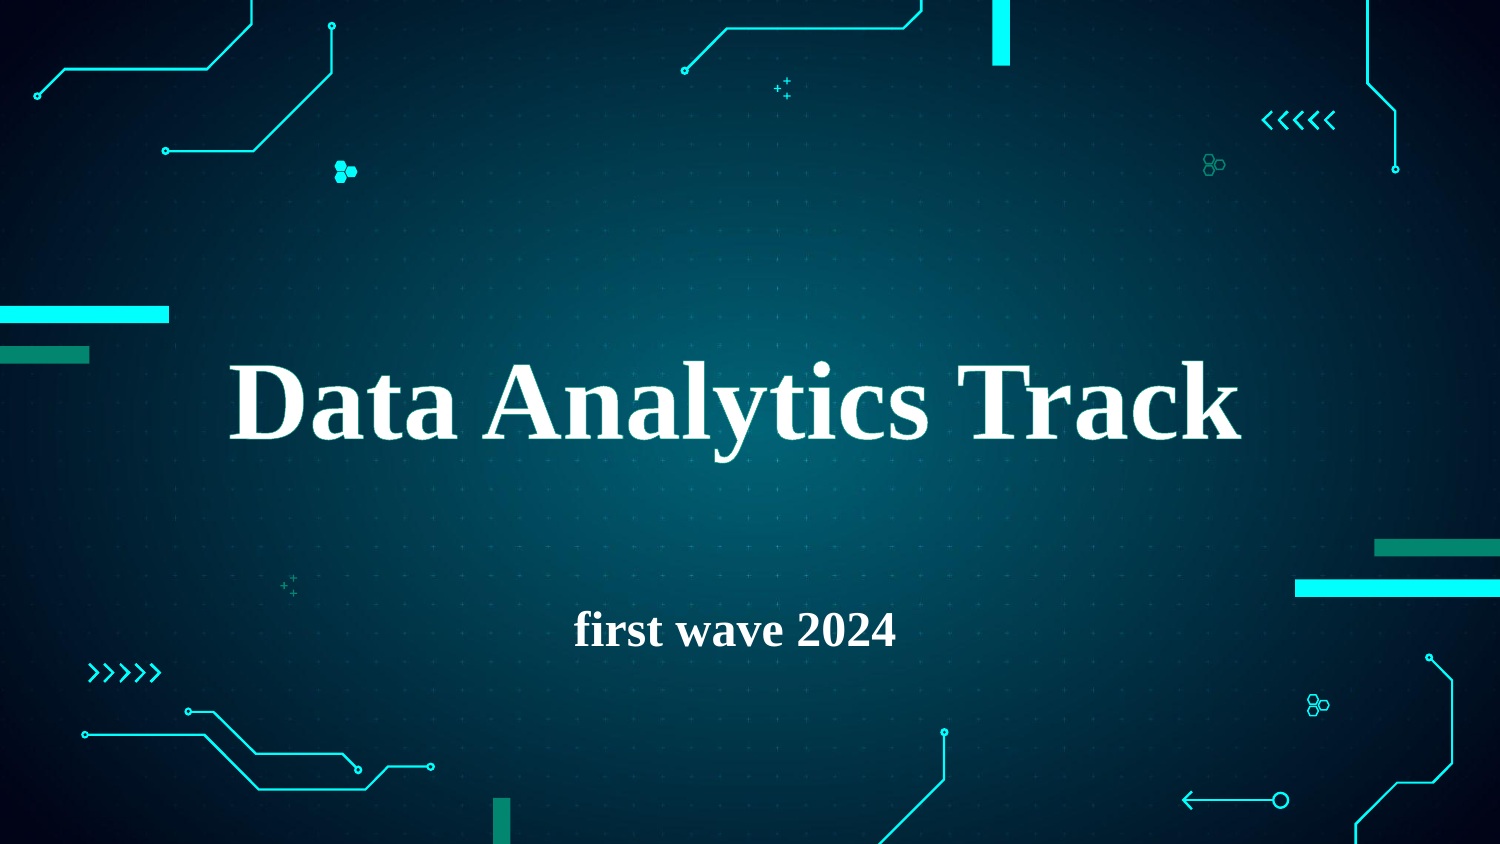

# Data Analytics Track first wave 2024